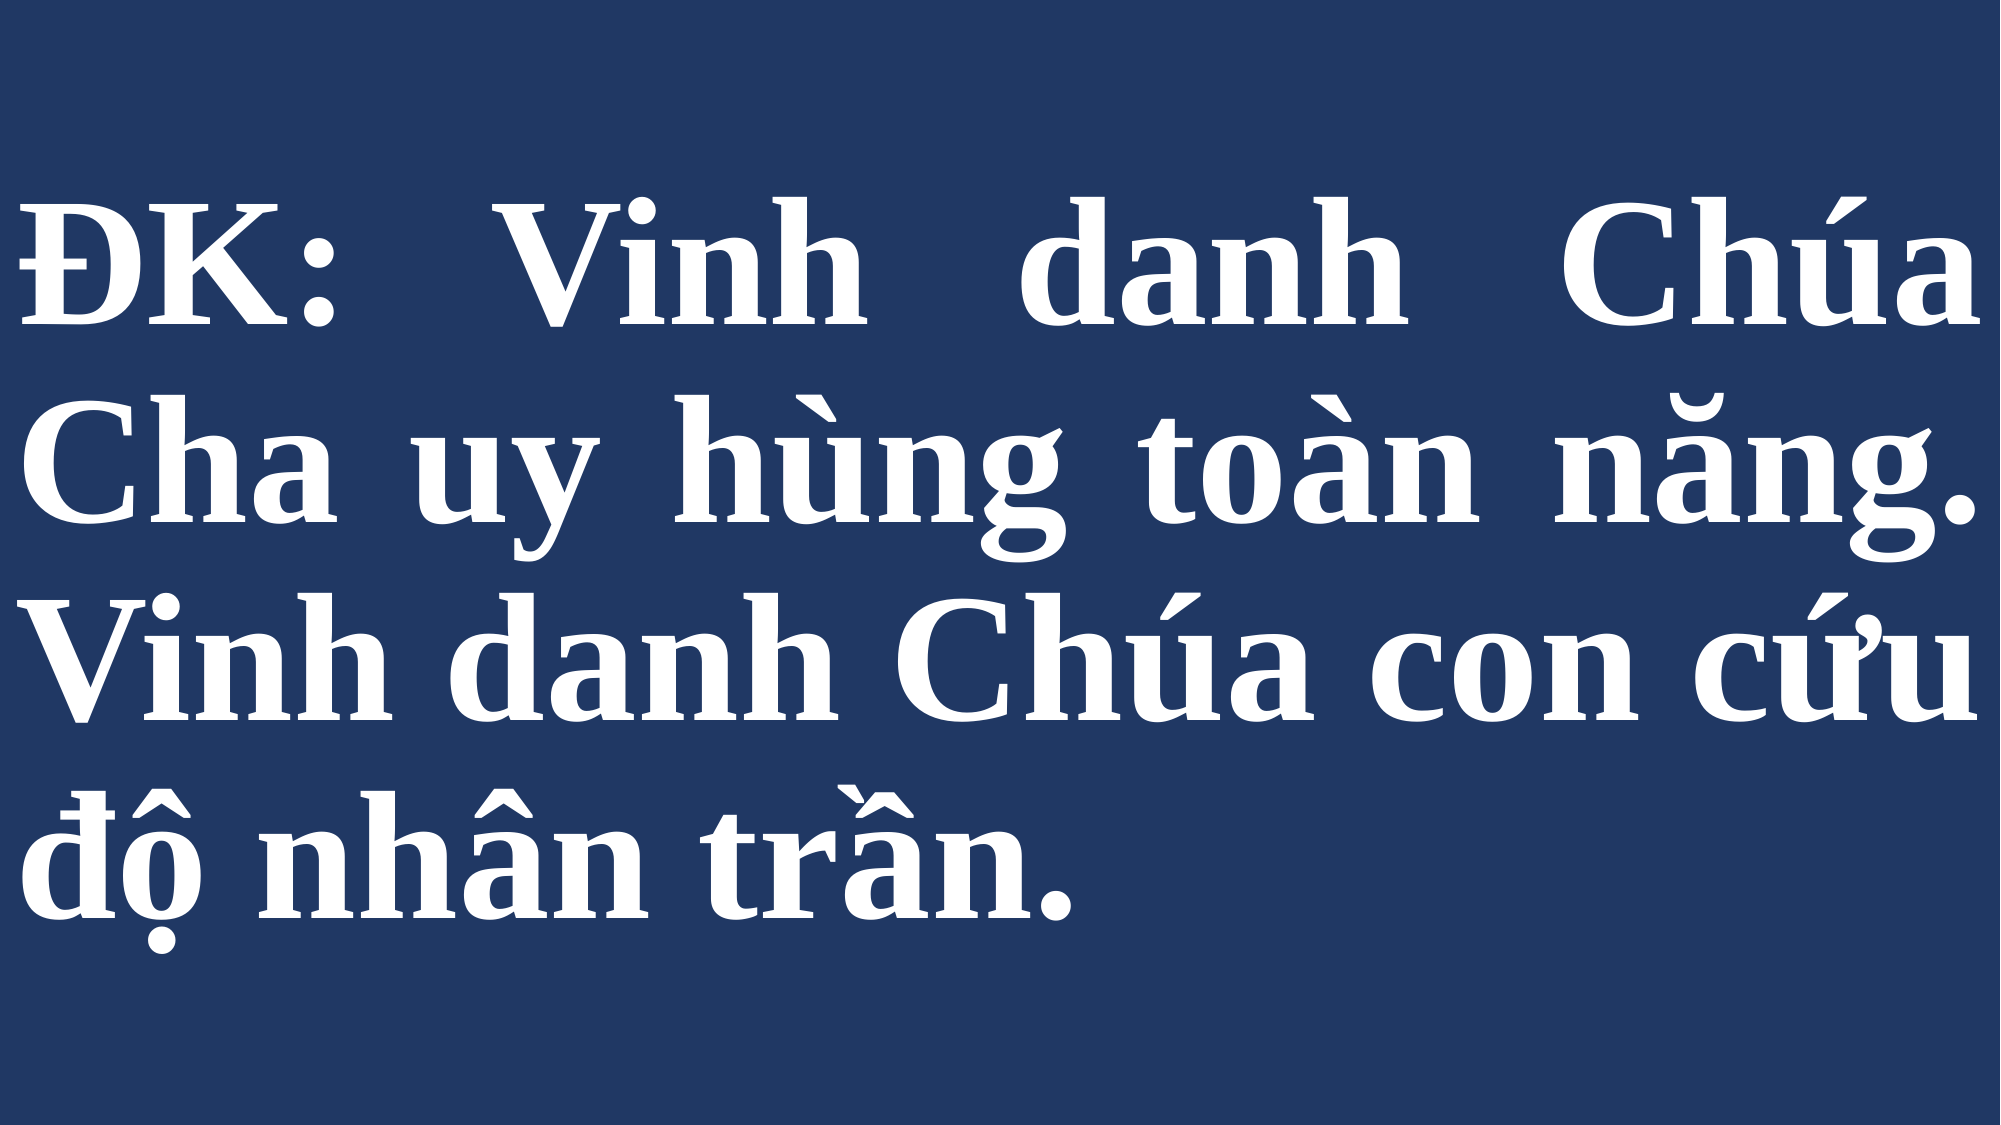

# ĐK: Vinh danh Chúa Cha uy hùng toàn năng. Vinh danh Chúa con cứu độ nhân trần.